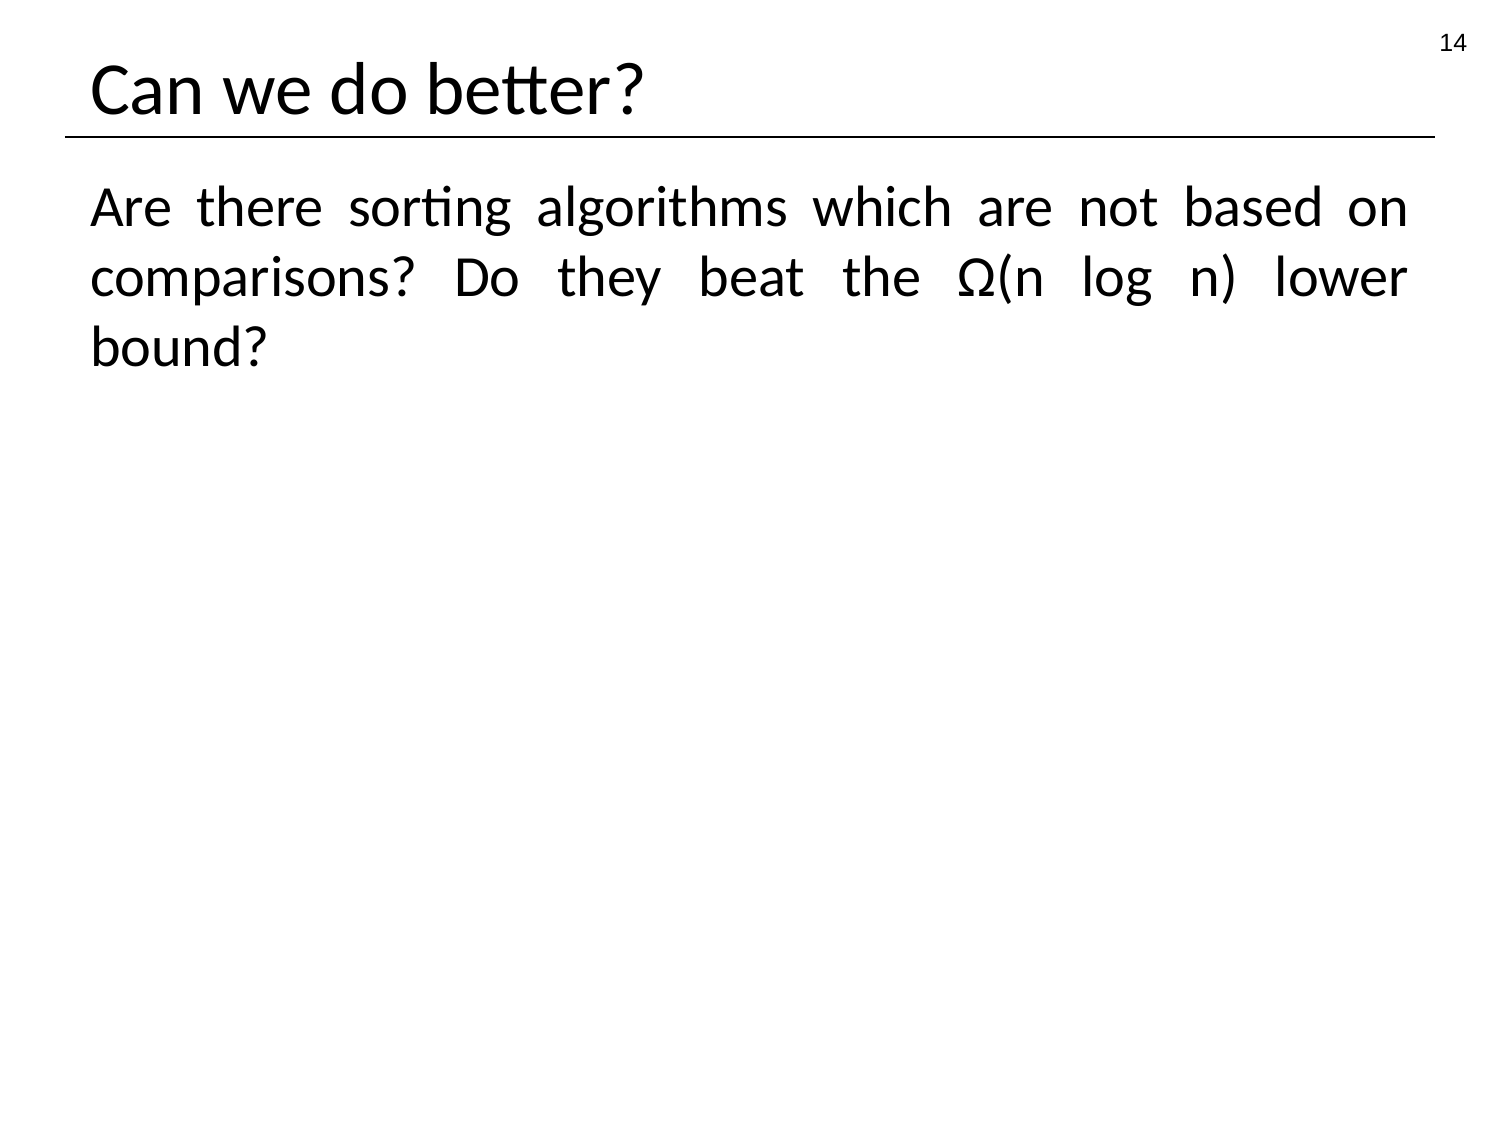

14
# Can we do better?
Are there sorting algorithms which are not based on comparisons? Do they beat the Ω(n log n) lower bound?